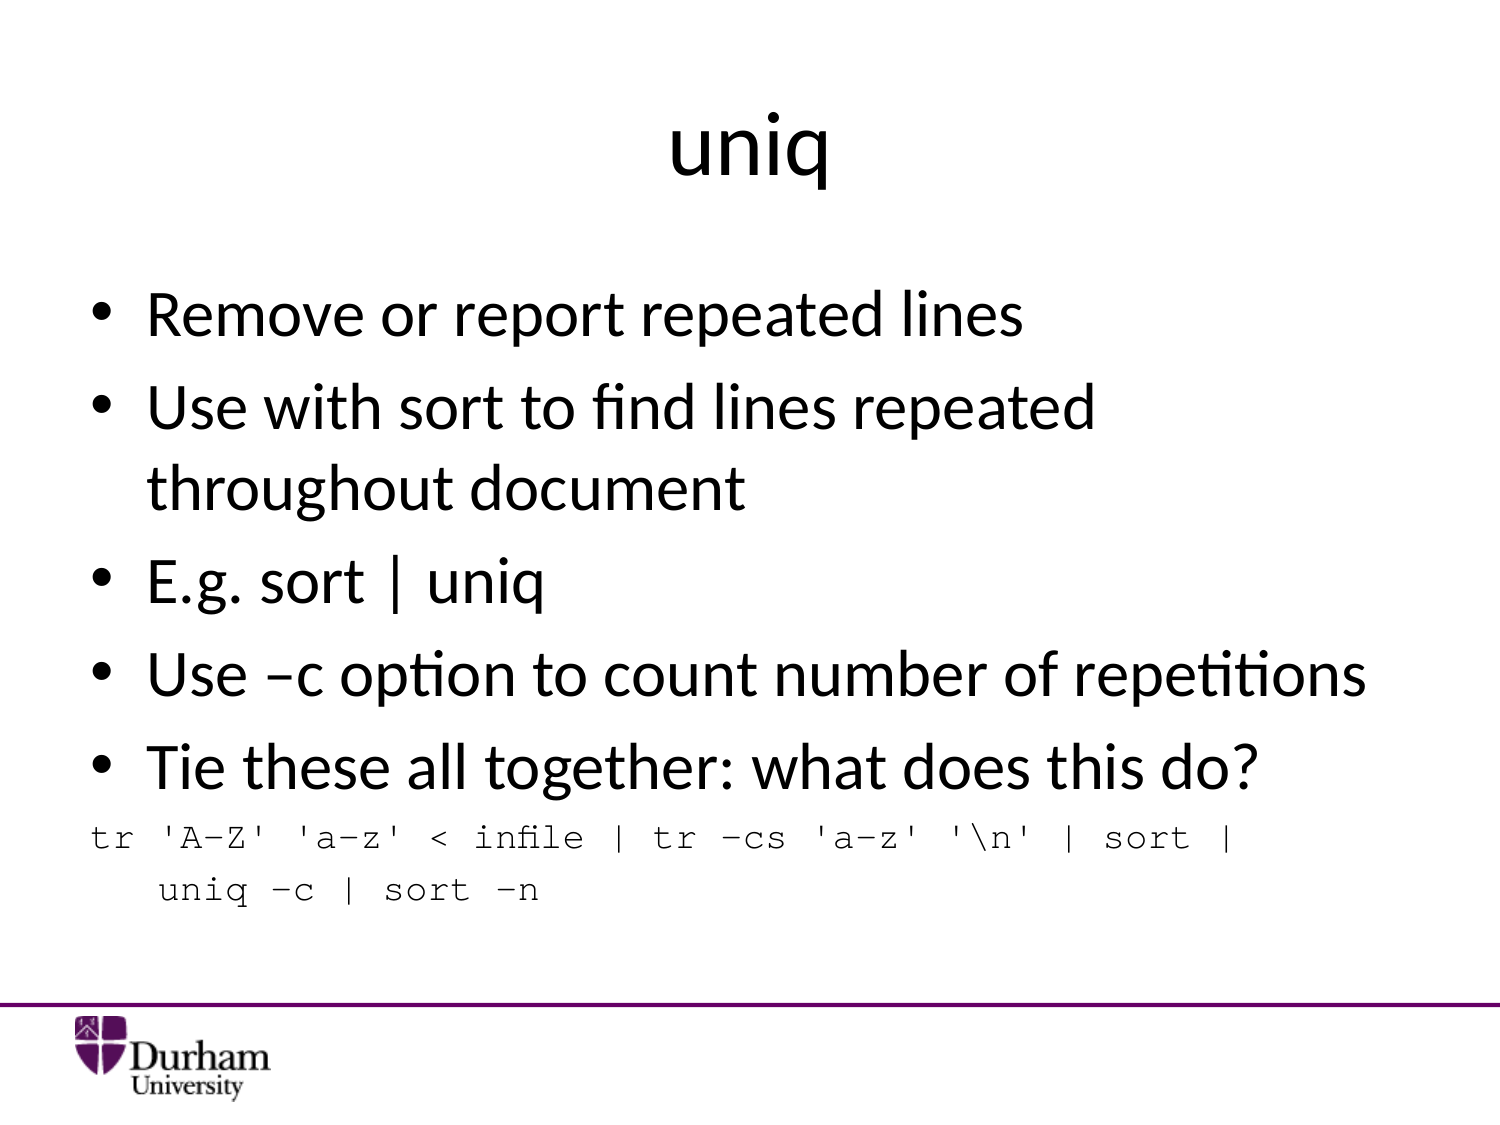

# uniq
Remove or report repeated lines
Use with sort to find lines repeated throughout document
E.g. sort | uniq
Use –c option to count number of repetitions
Tie these all together: what does this do?
tr 'A-Z' 'a-z' < infile | tr -cs 'a-z' '\n' | sort |
   uniq -c | sort -n